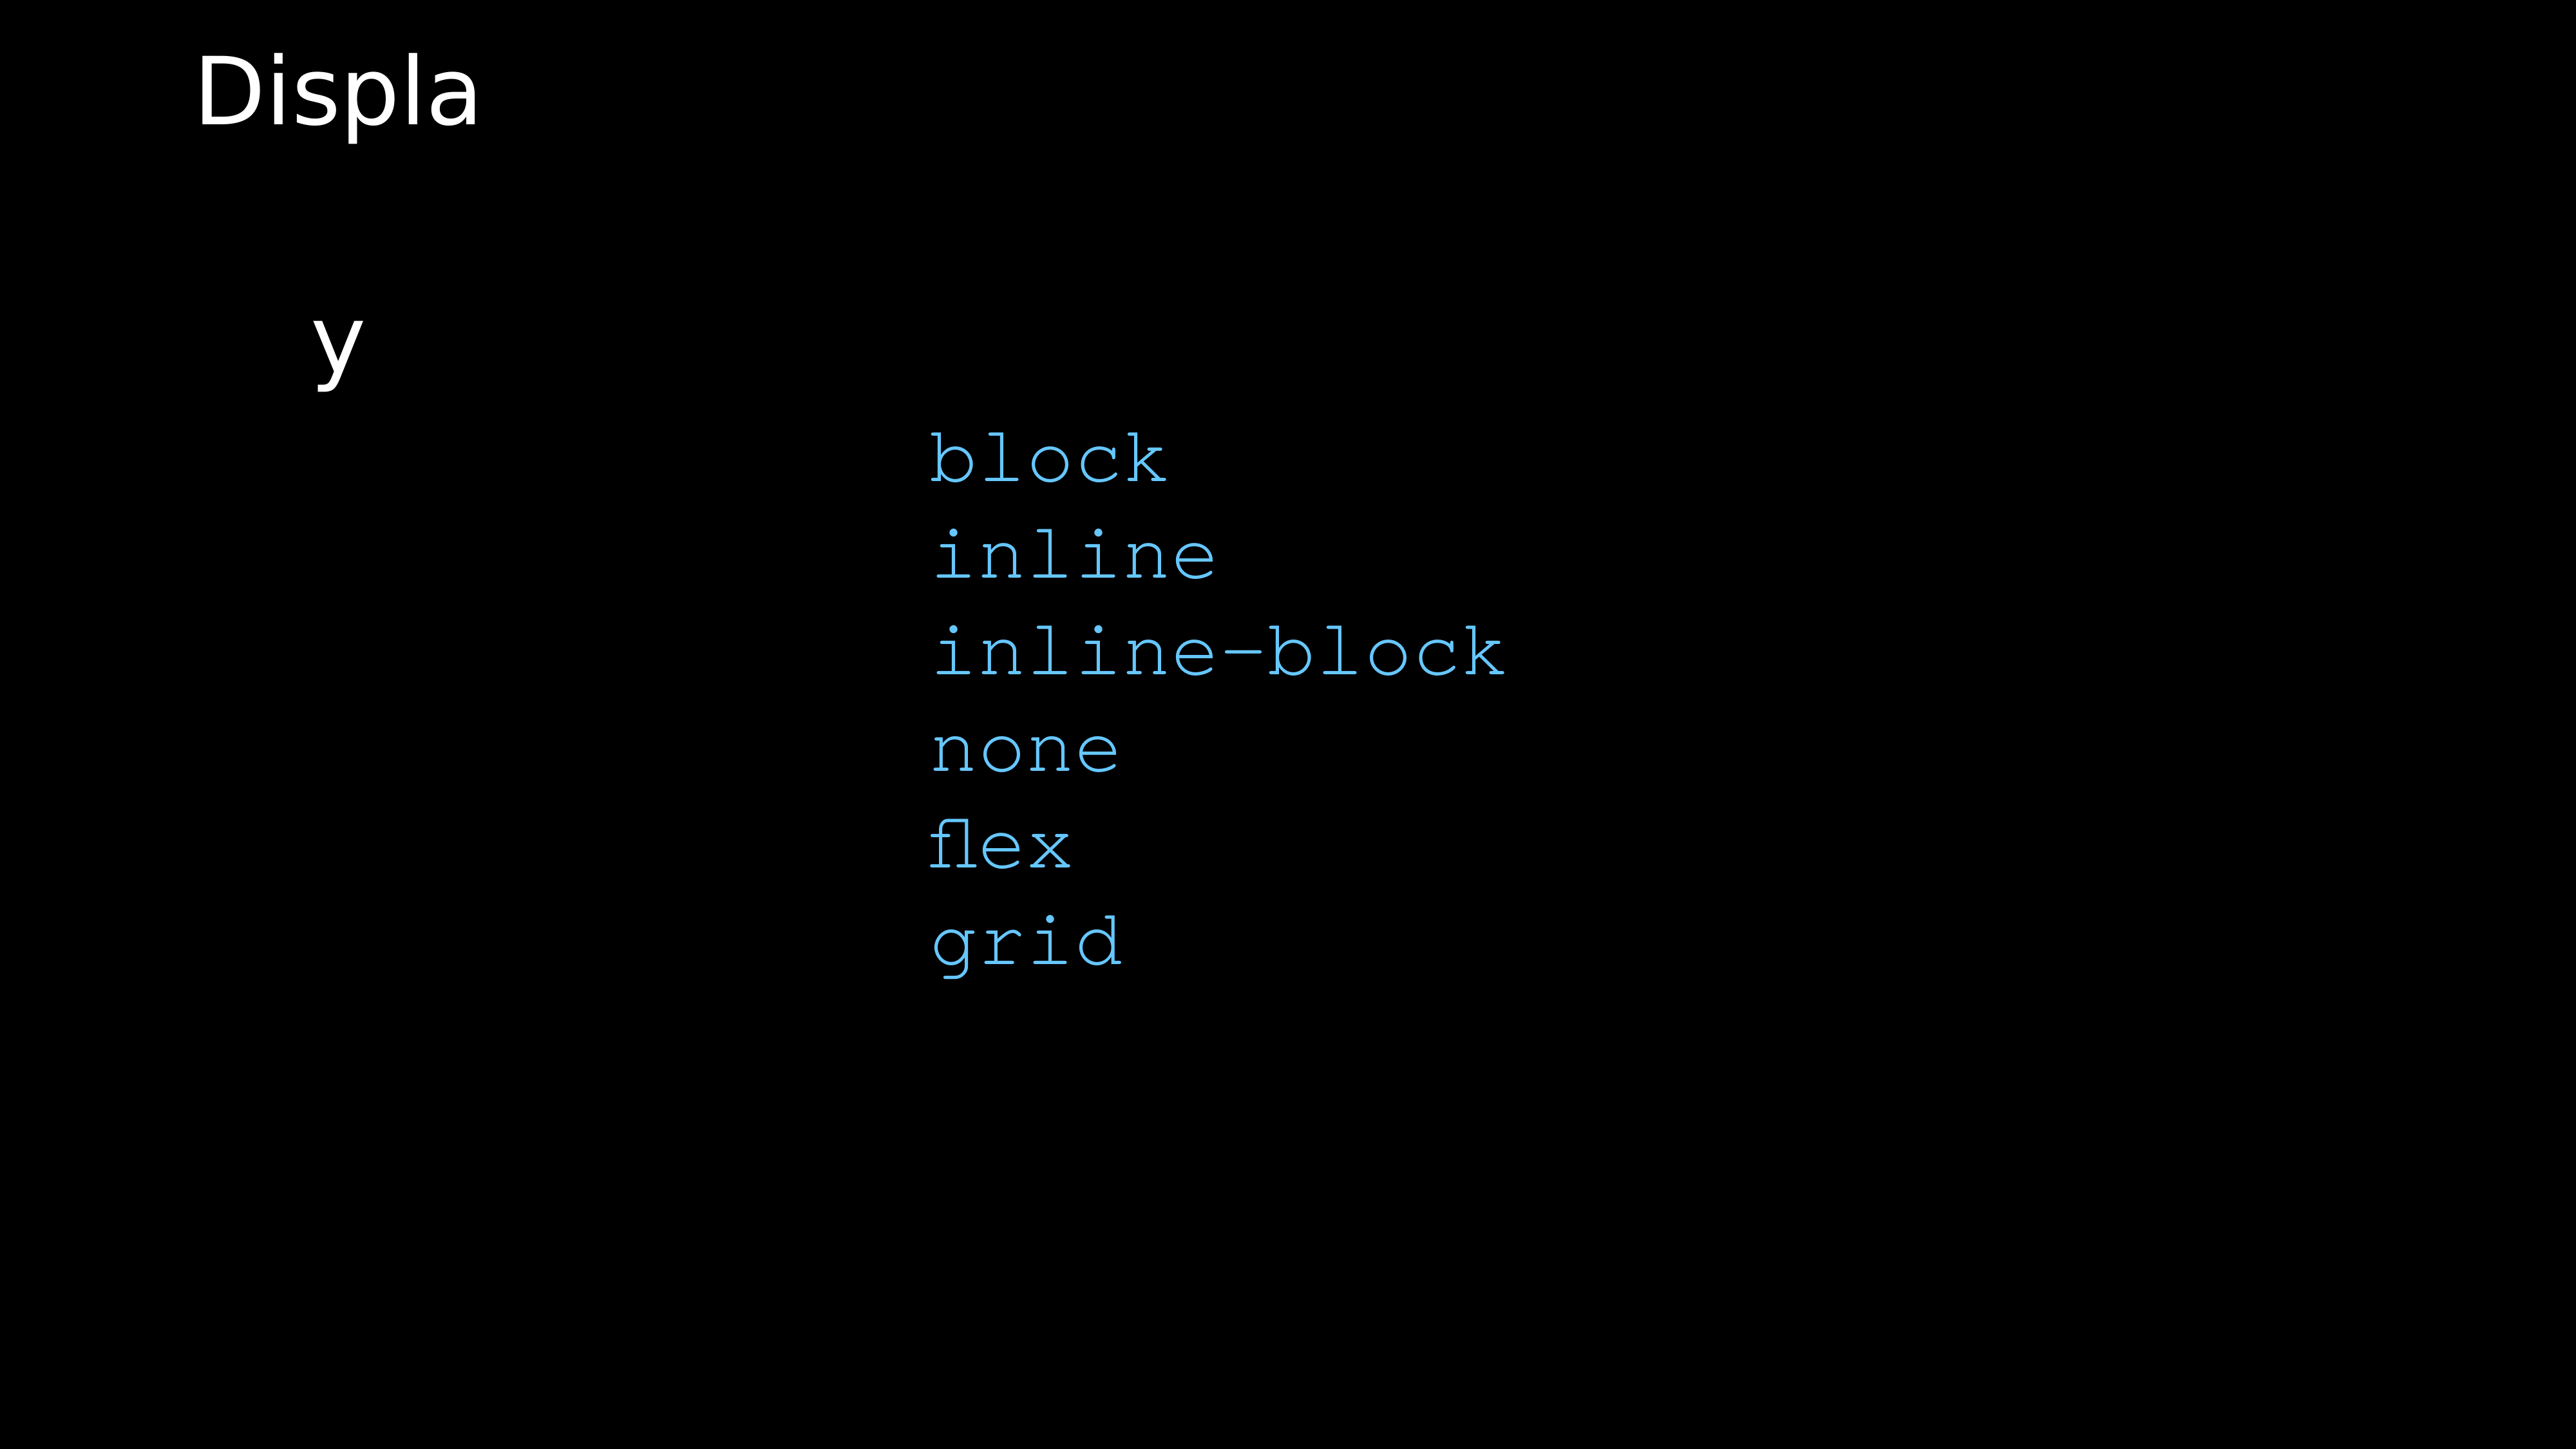

Display
block
inline
inline-block
none
flex
grid